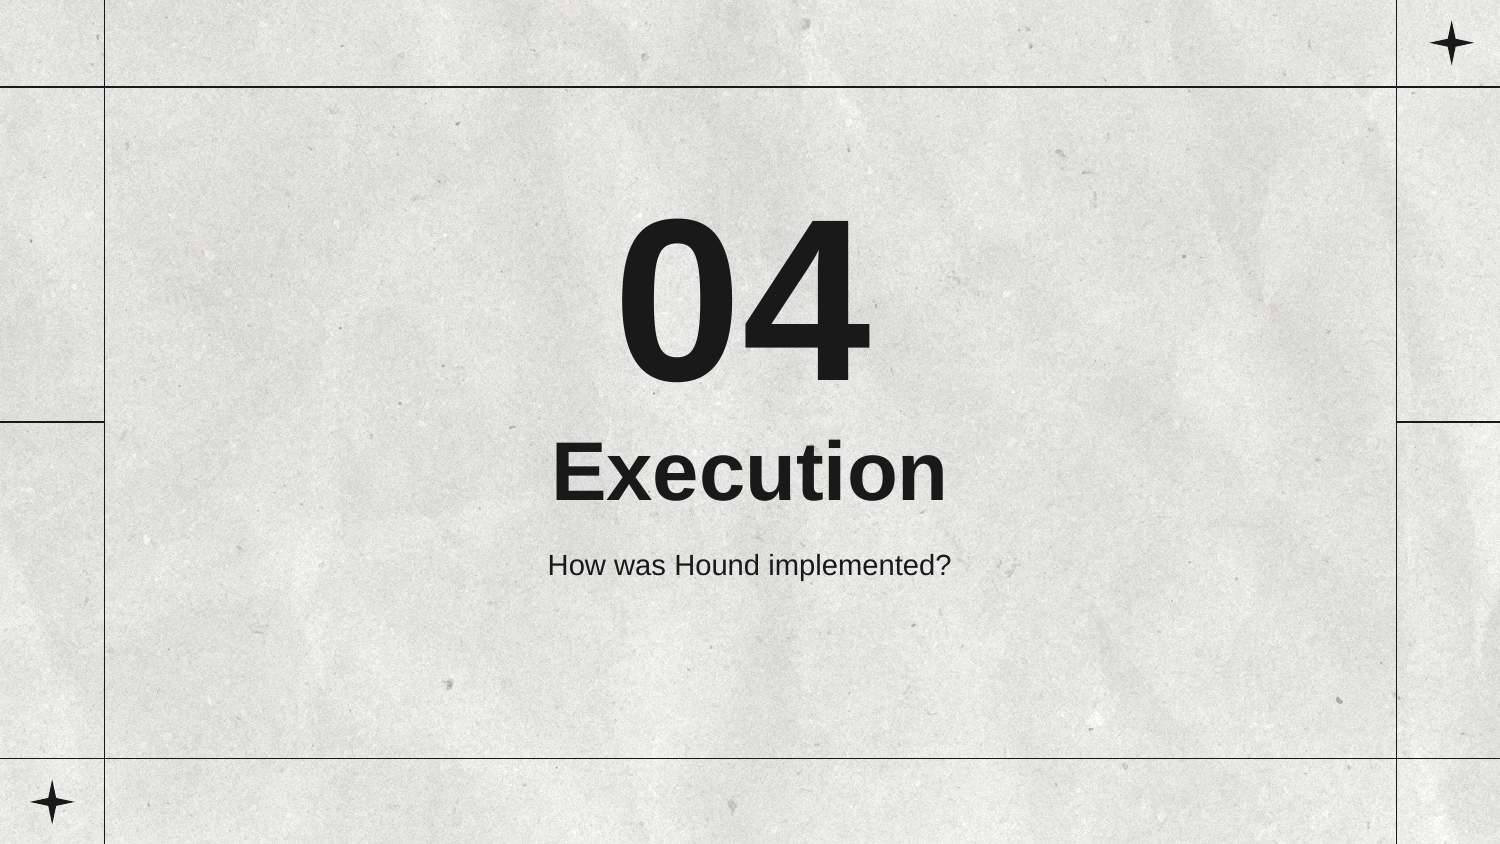

04
# Execution
How was Hound implemented?